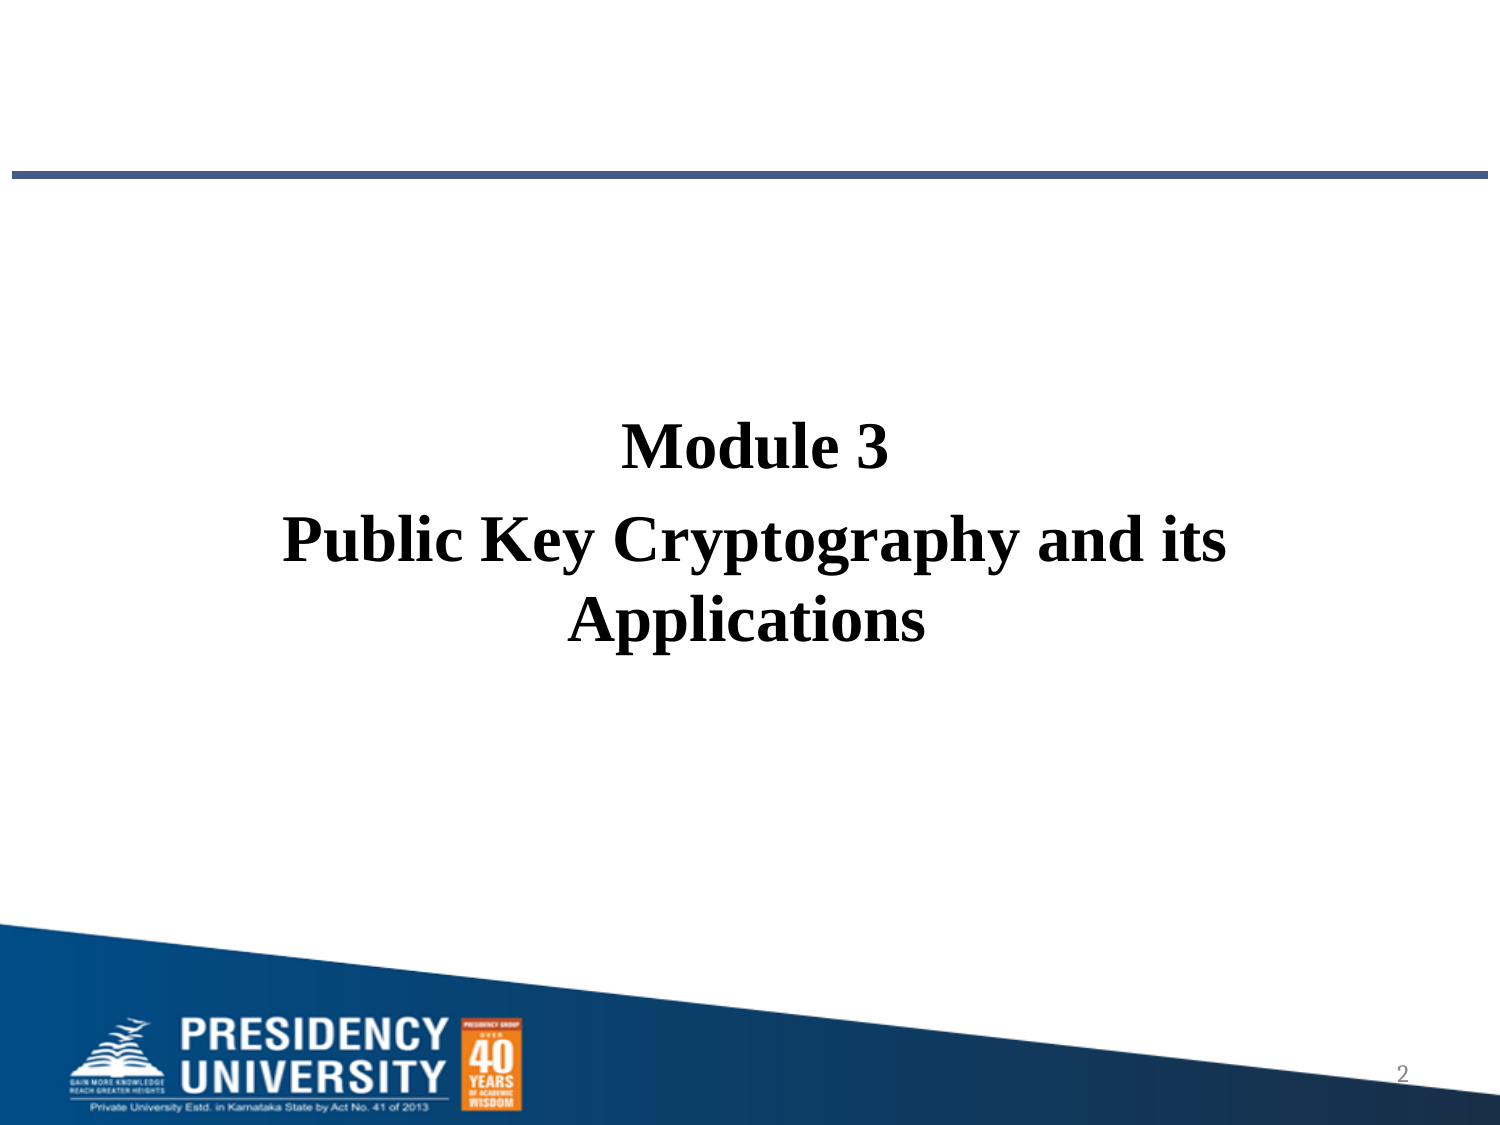

Module 3
Public Key Cryptography and its Applications
2